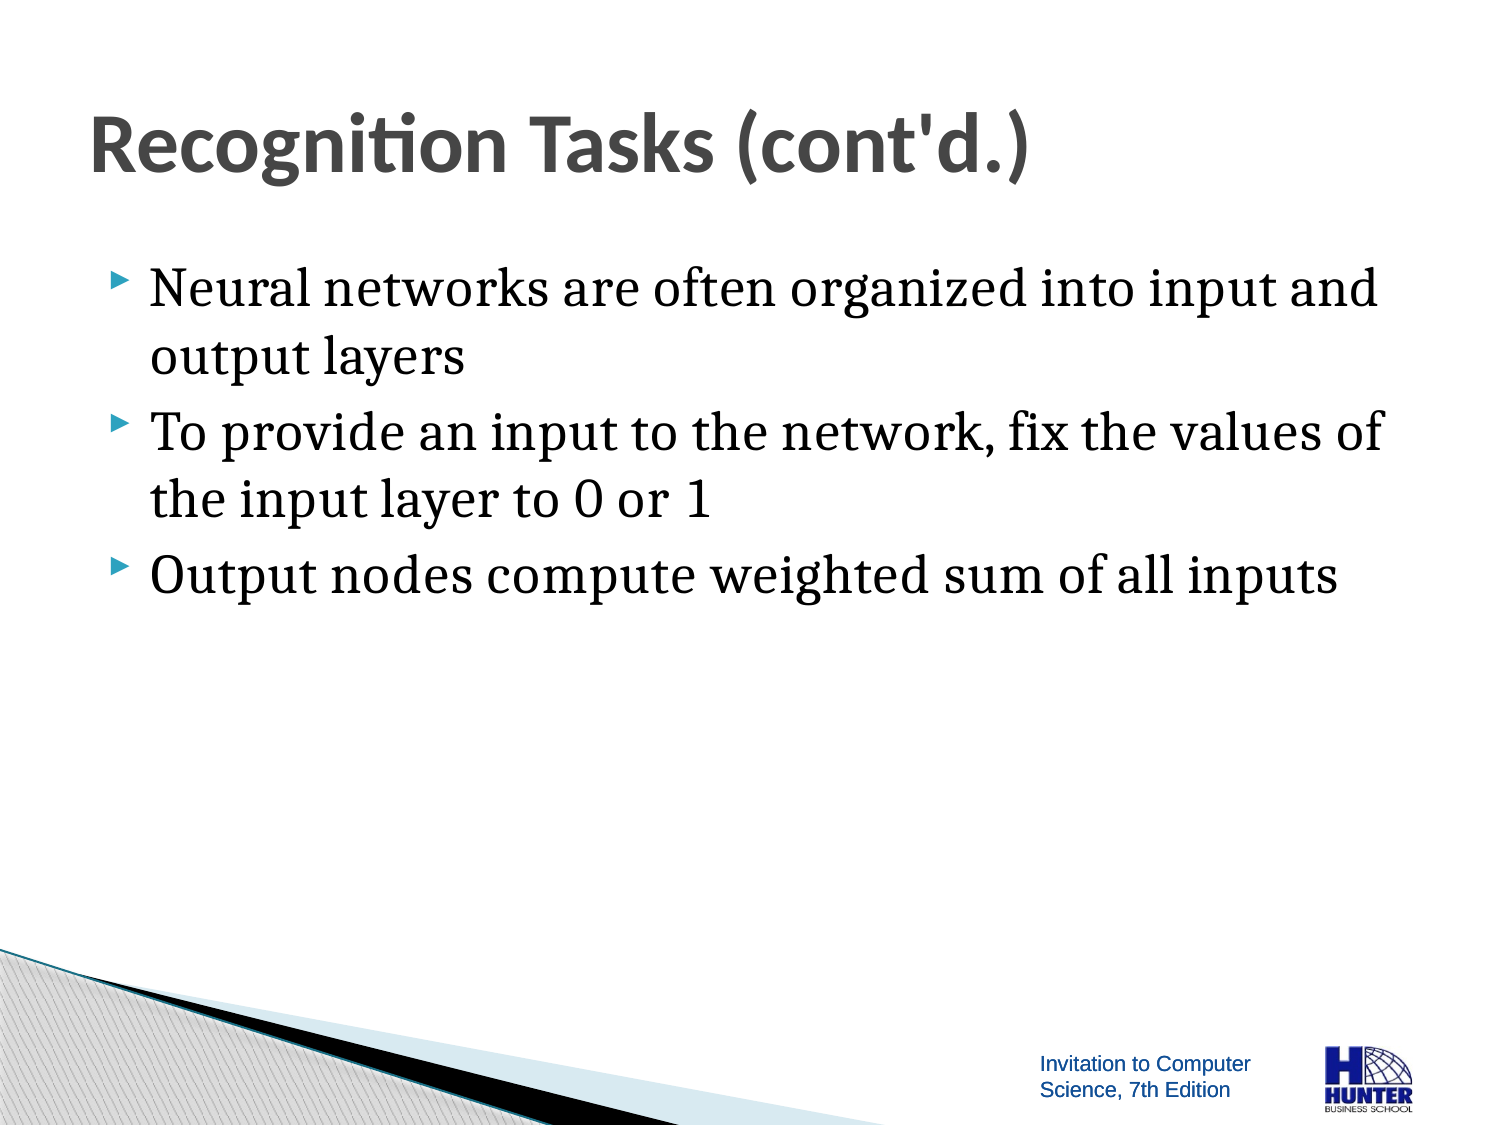

# Recognition Tasks (cont'd.)
Neural networks are often organized into input and output layers
To provide an input to the network, fix the values of the input layer to 0 or 1
Output nodes compute weighted sum of all inputs